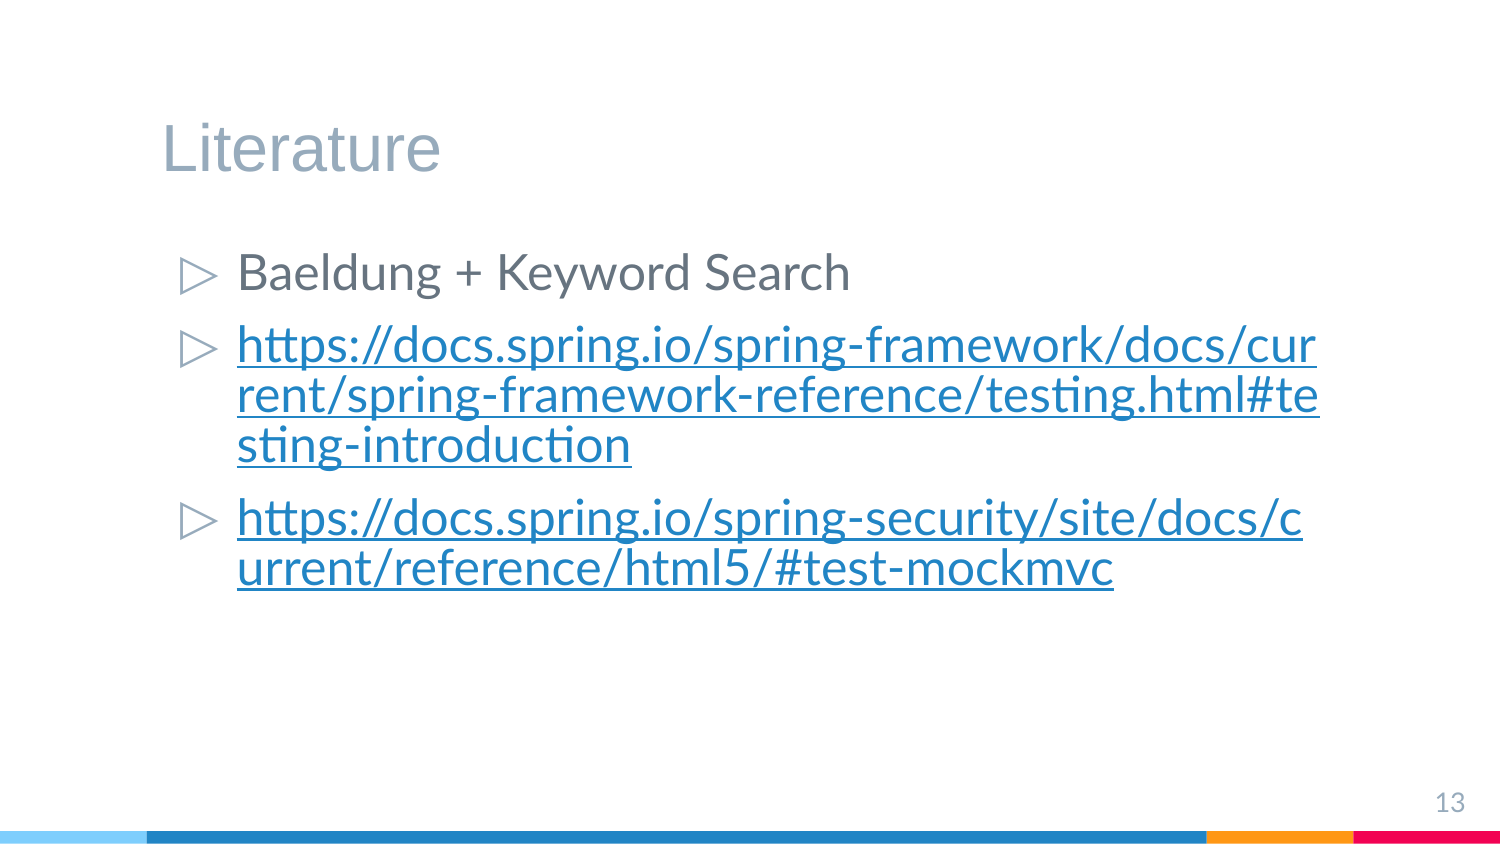

# Literature
Baeldung + Keyword Search
https://docs.spring.io/spring-framework/docs/current/spring-framework-reference/testing.html#testing-introduction
https://docs.spring.io/spring-security/site/docs/current/reference/html5/#test-mockmvc

13